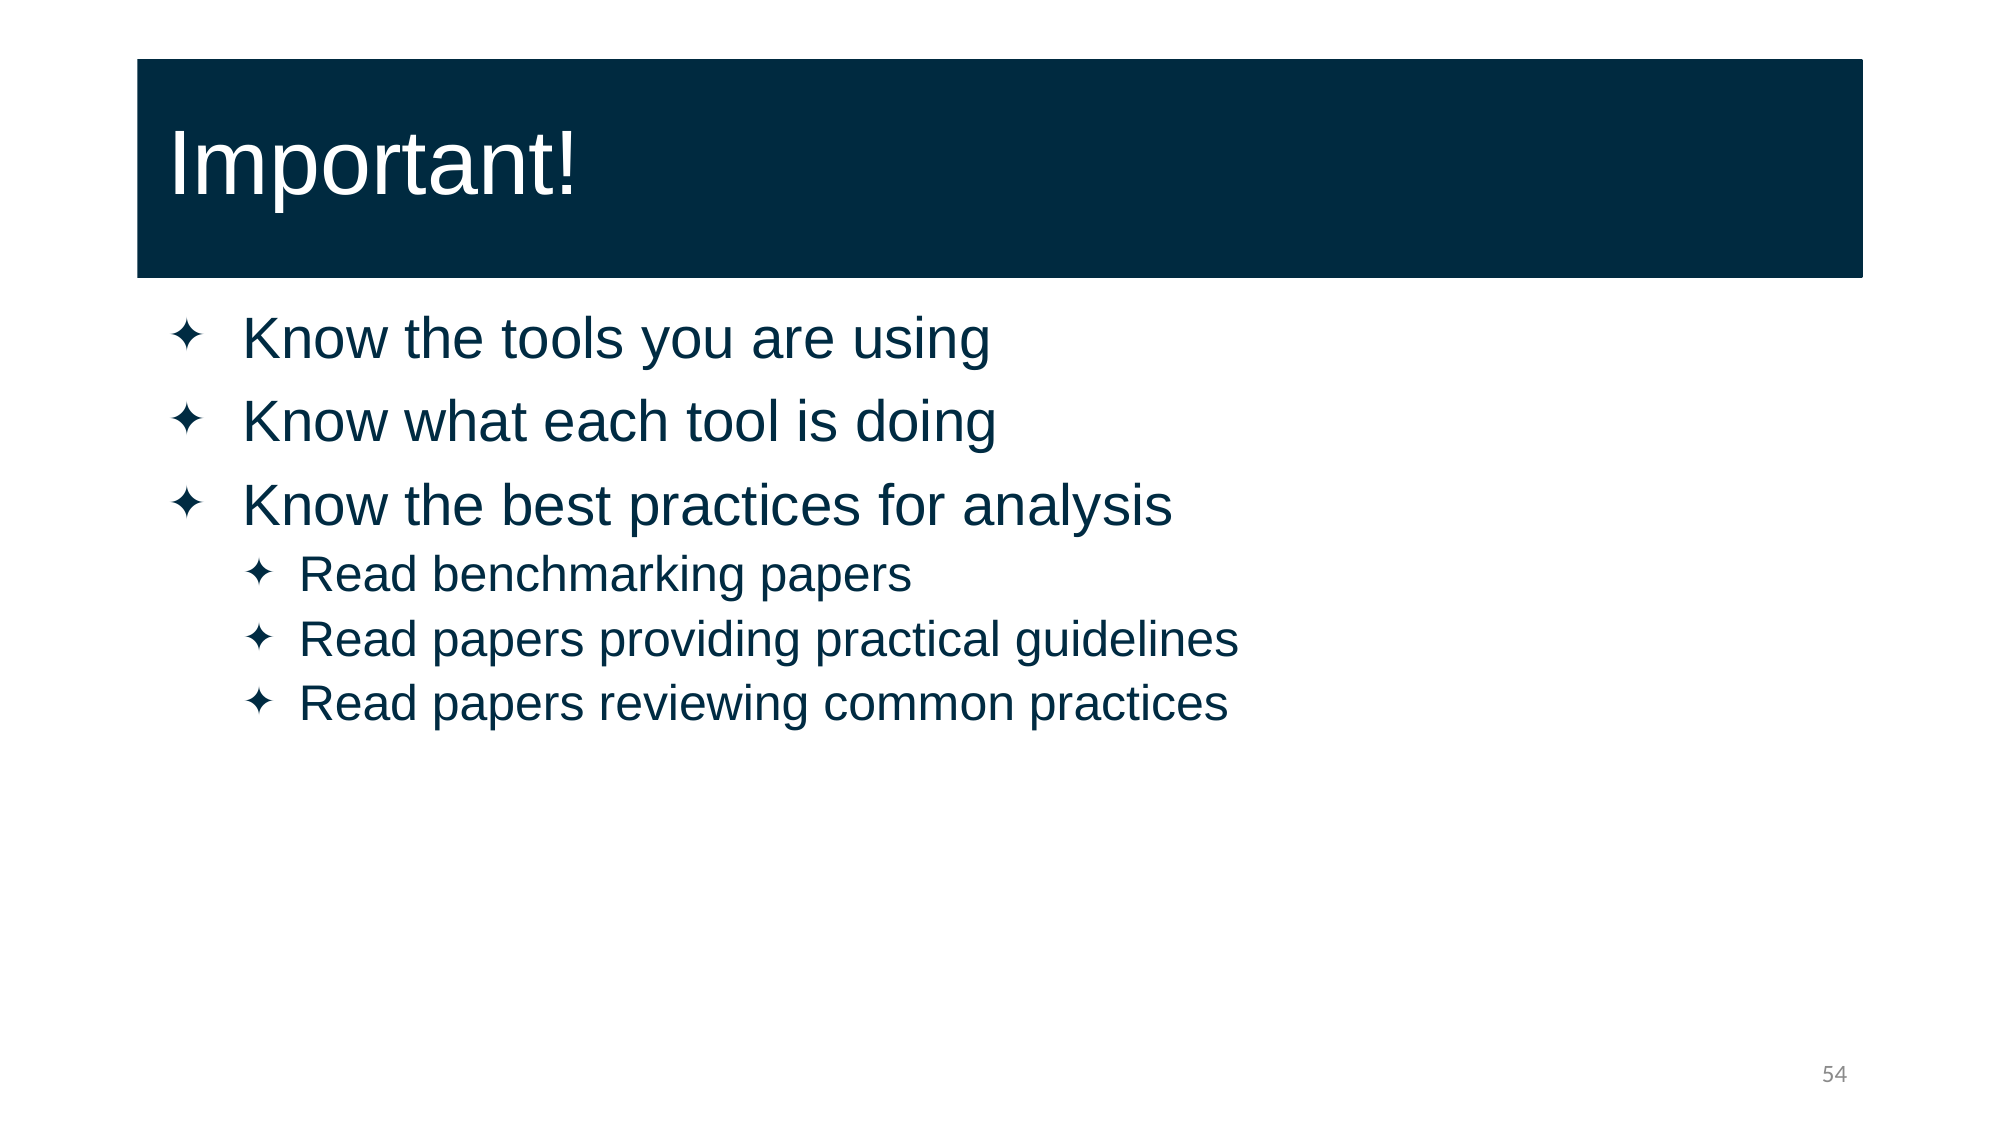

# Important!
Know the tools you are using
Know what each tool is doing
Know the best practices for analysis
Read benchmarking papers
Read papers providing practical guidelines
Read papers reviewing common practices
54